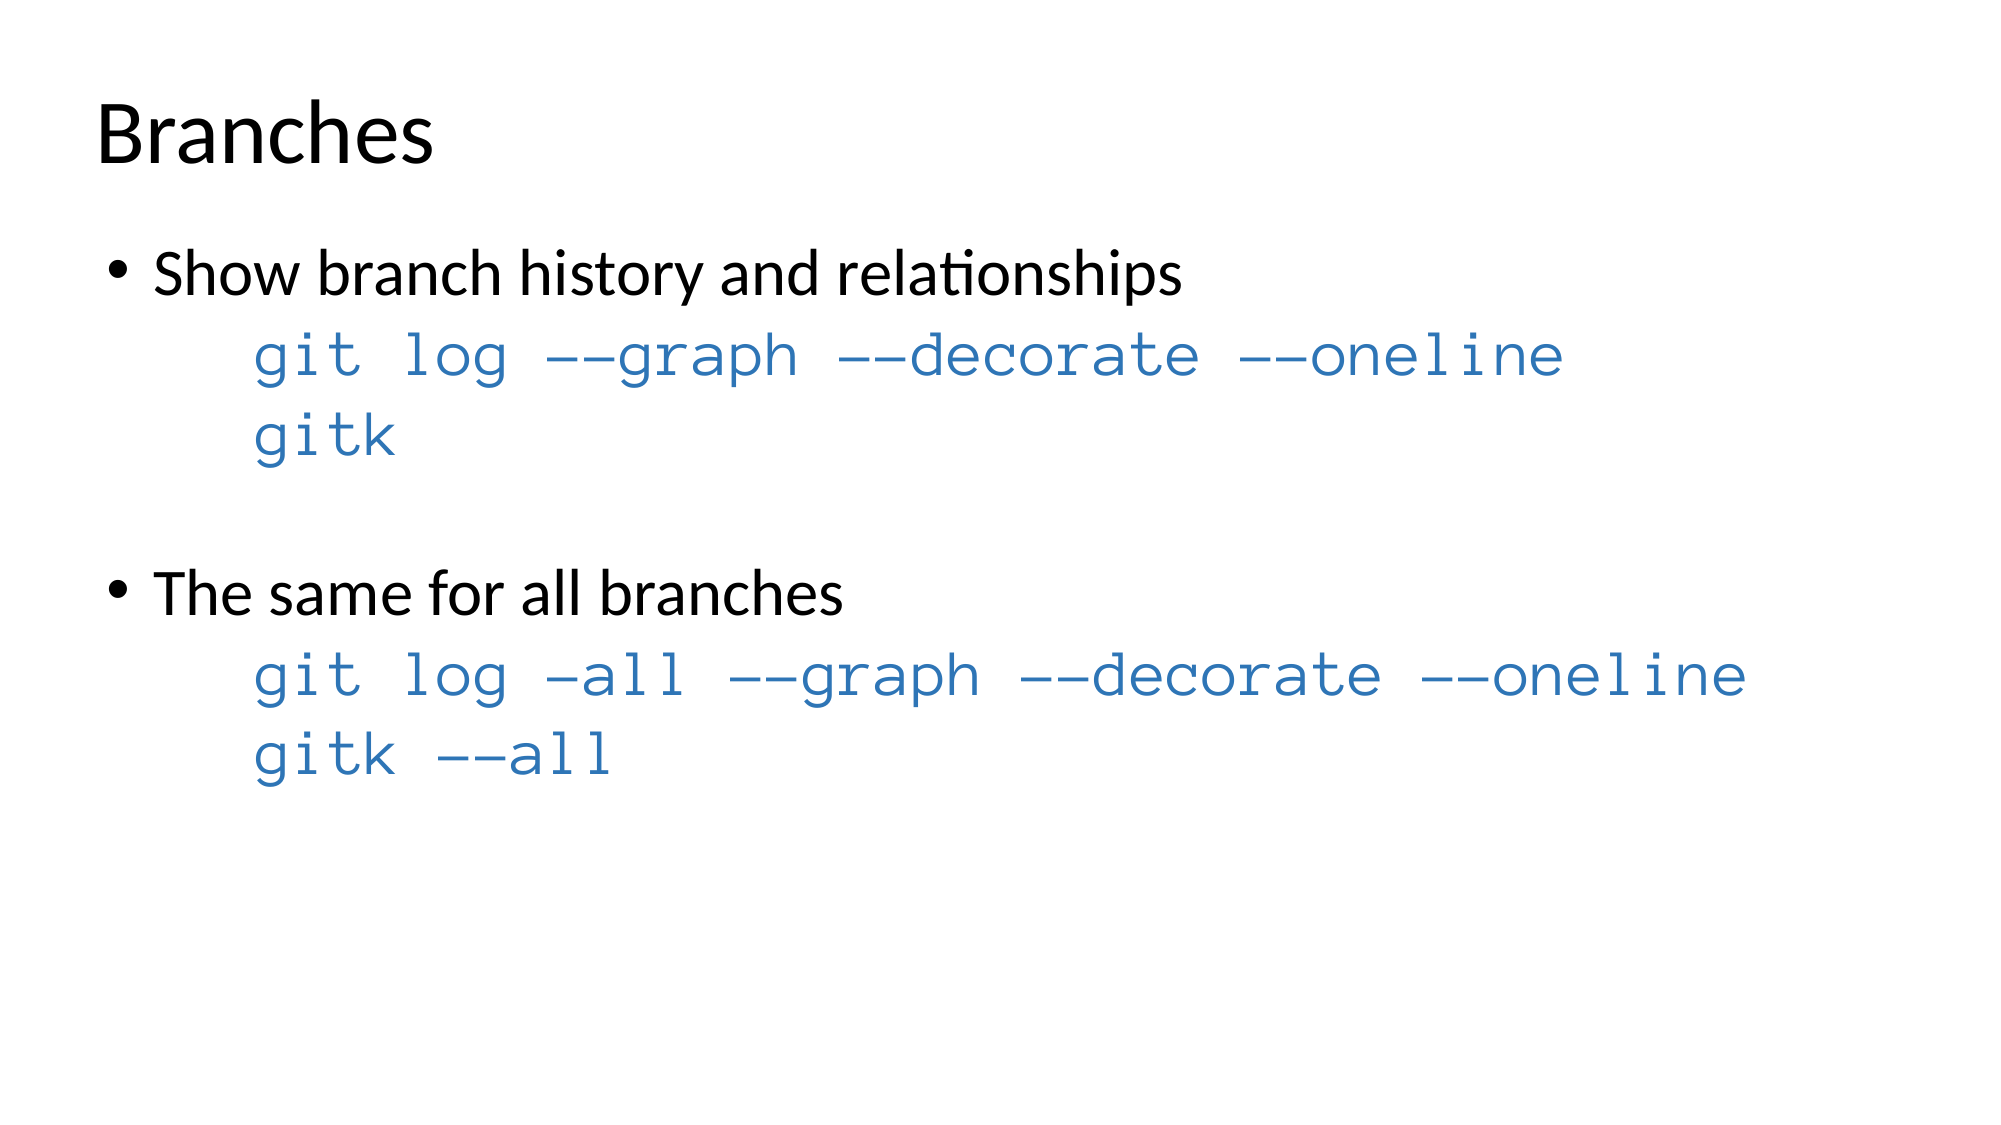

Branches
Show branch history and relationships
	git log --graph --decorate --oneline
	gitk

The same for all branches
	git log -all --graph --decorate --oneline
	gitk --all